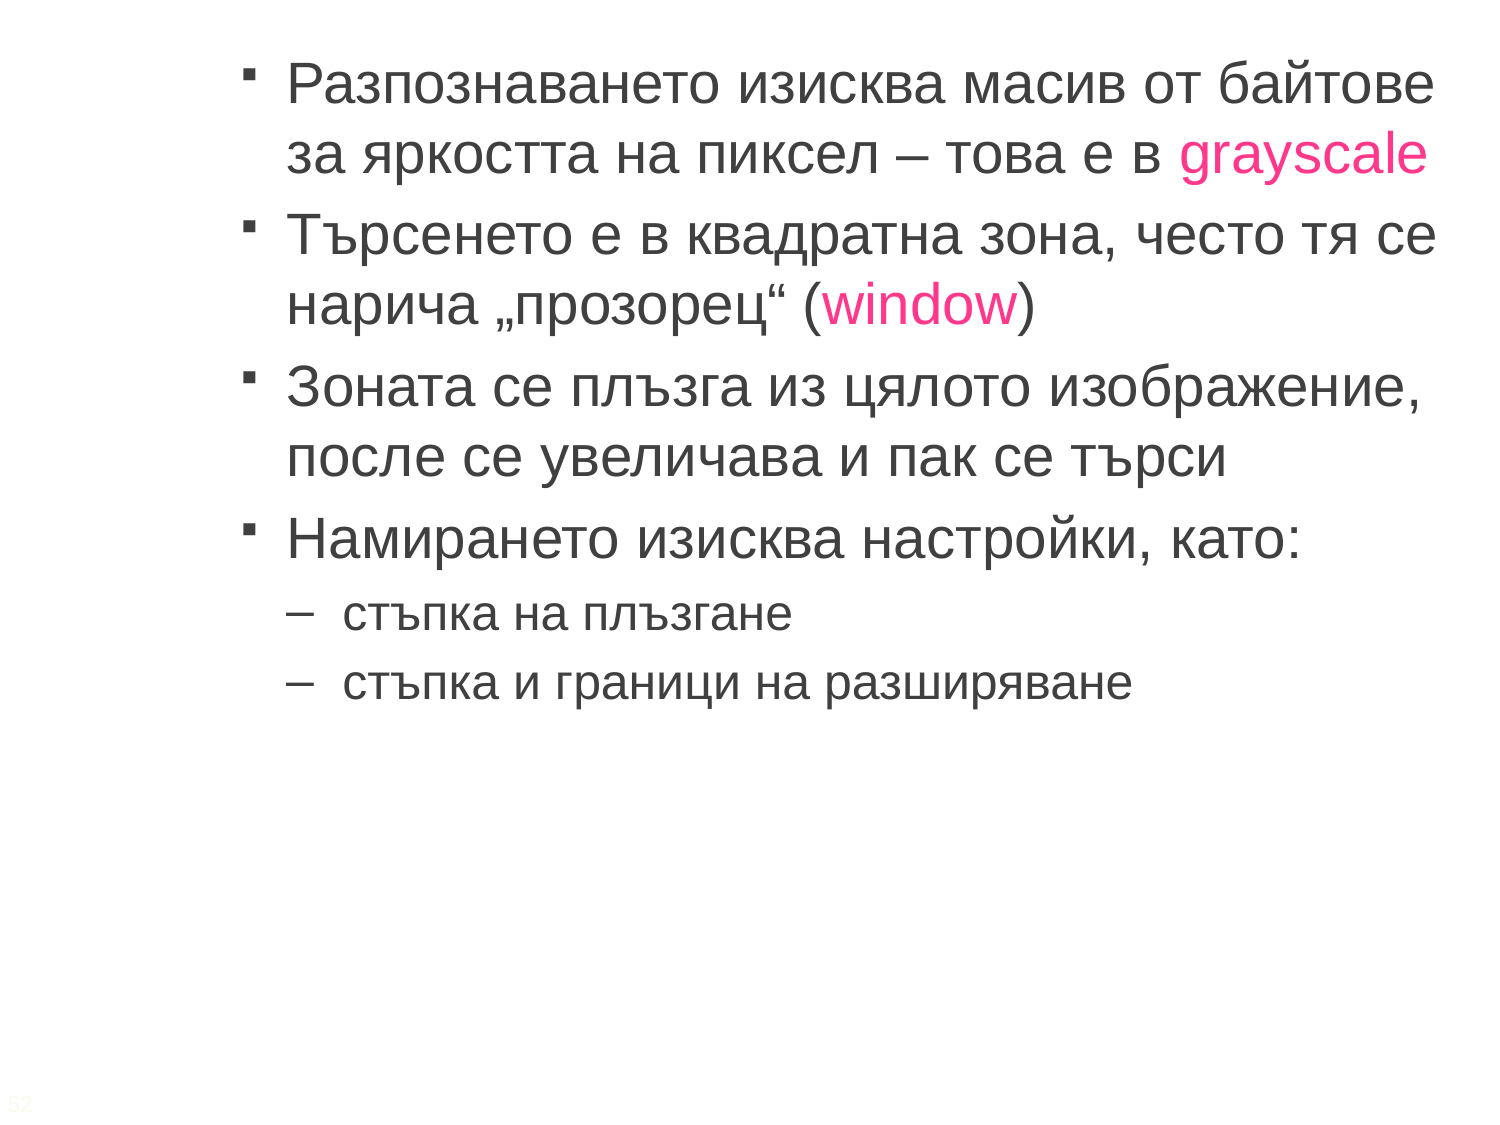

Разпознаването изисква масив от байтове за яркостта на пиксел – това е в grayscale
Търсенето е в квадратна зона, често тя се нарича „прозорец“ (window)
Зоната се плъзга из цялото изображение, после се увеличава и пак се търси
Намирането изисква настройки, като:
стъпка на плъзгане
стъпка и граници на разширяване